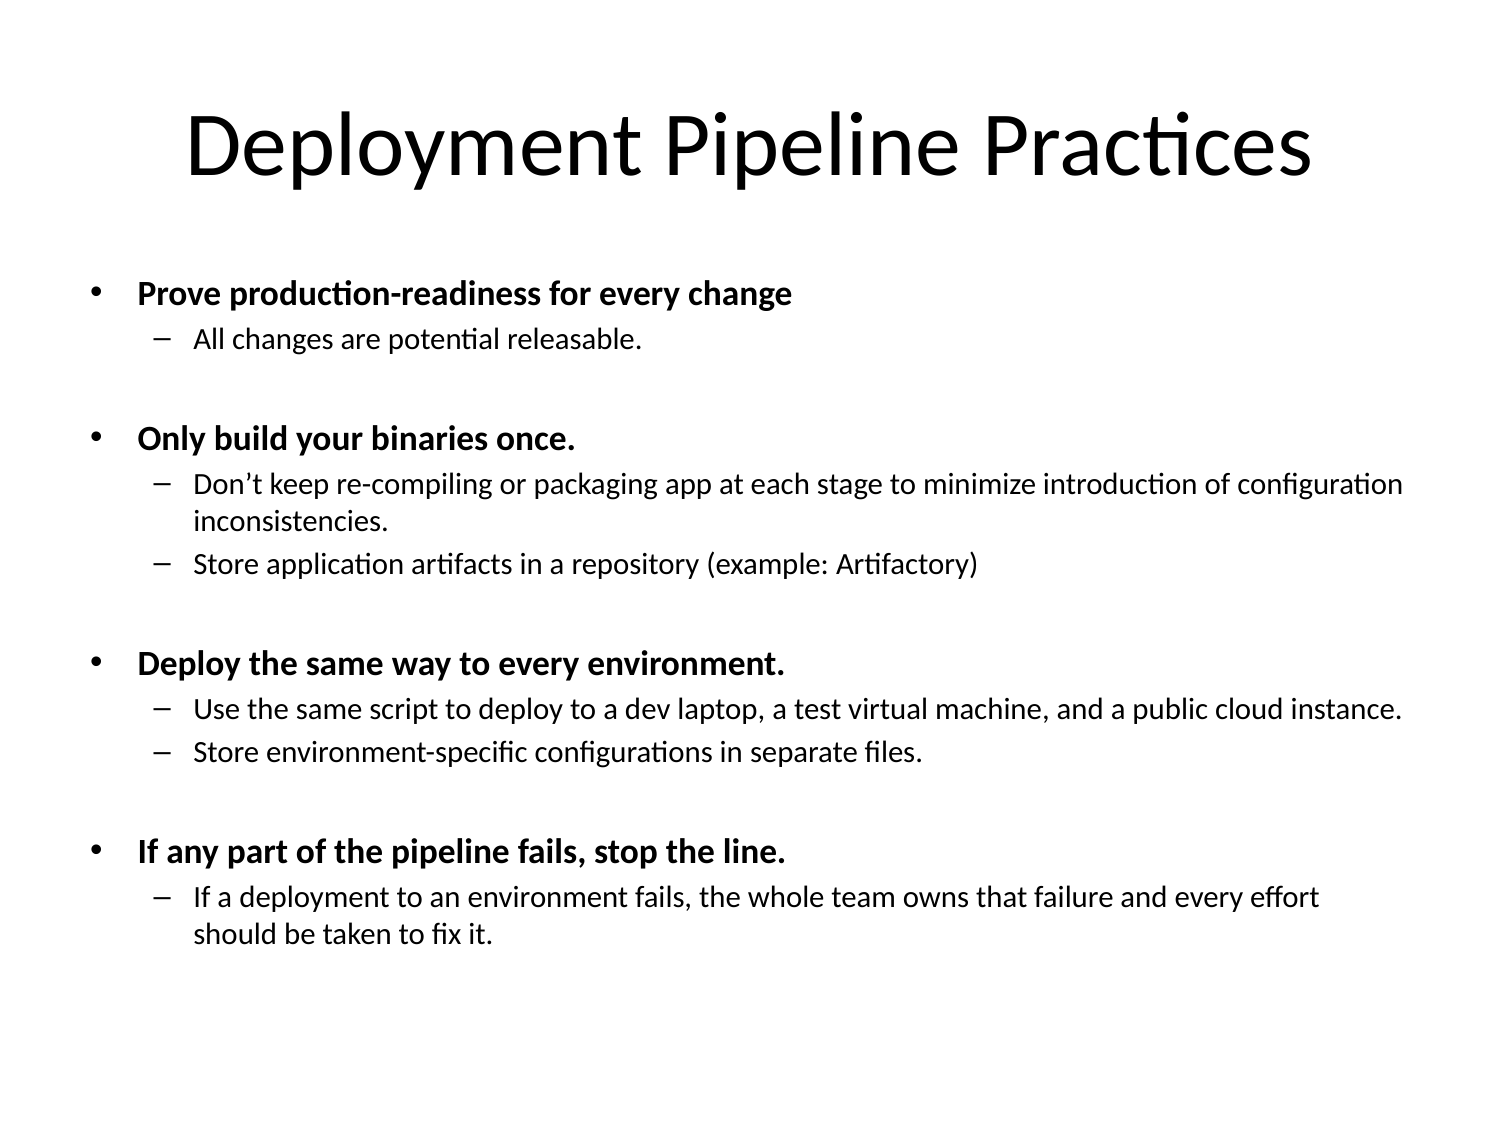

# Deployment Pipeline Practices
Prove production-readiness for every change
All changes are potential releasable.

Only build your binaries once.
Don’t keep re-compiling or packaging app at each stage to minimize introduction of configuration inconsistencies.
Store application artifacts in a repository (example: Artifactory)

Deploy the same way to every environment.
Use the same script to deploy to a dev laptop, a test virtual machine, and a public cloud instance.
Store environment-specific configurations in separate files.

If any part of the pipeline fails, stop the line.
If a deployment to an environment fails, the whole team owns that failure and every effort should be taken to fix it.